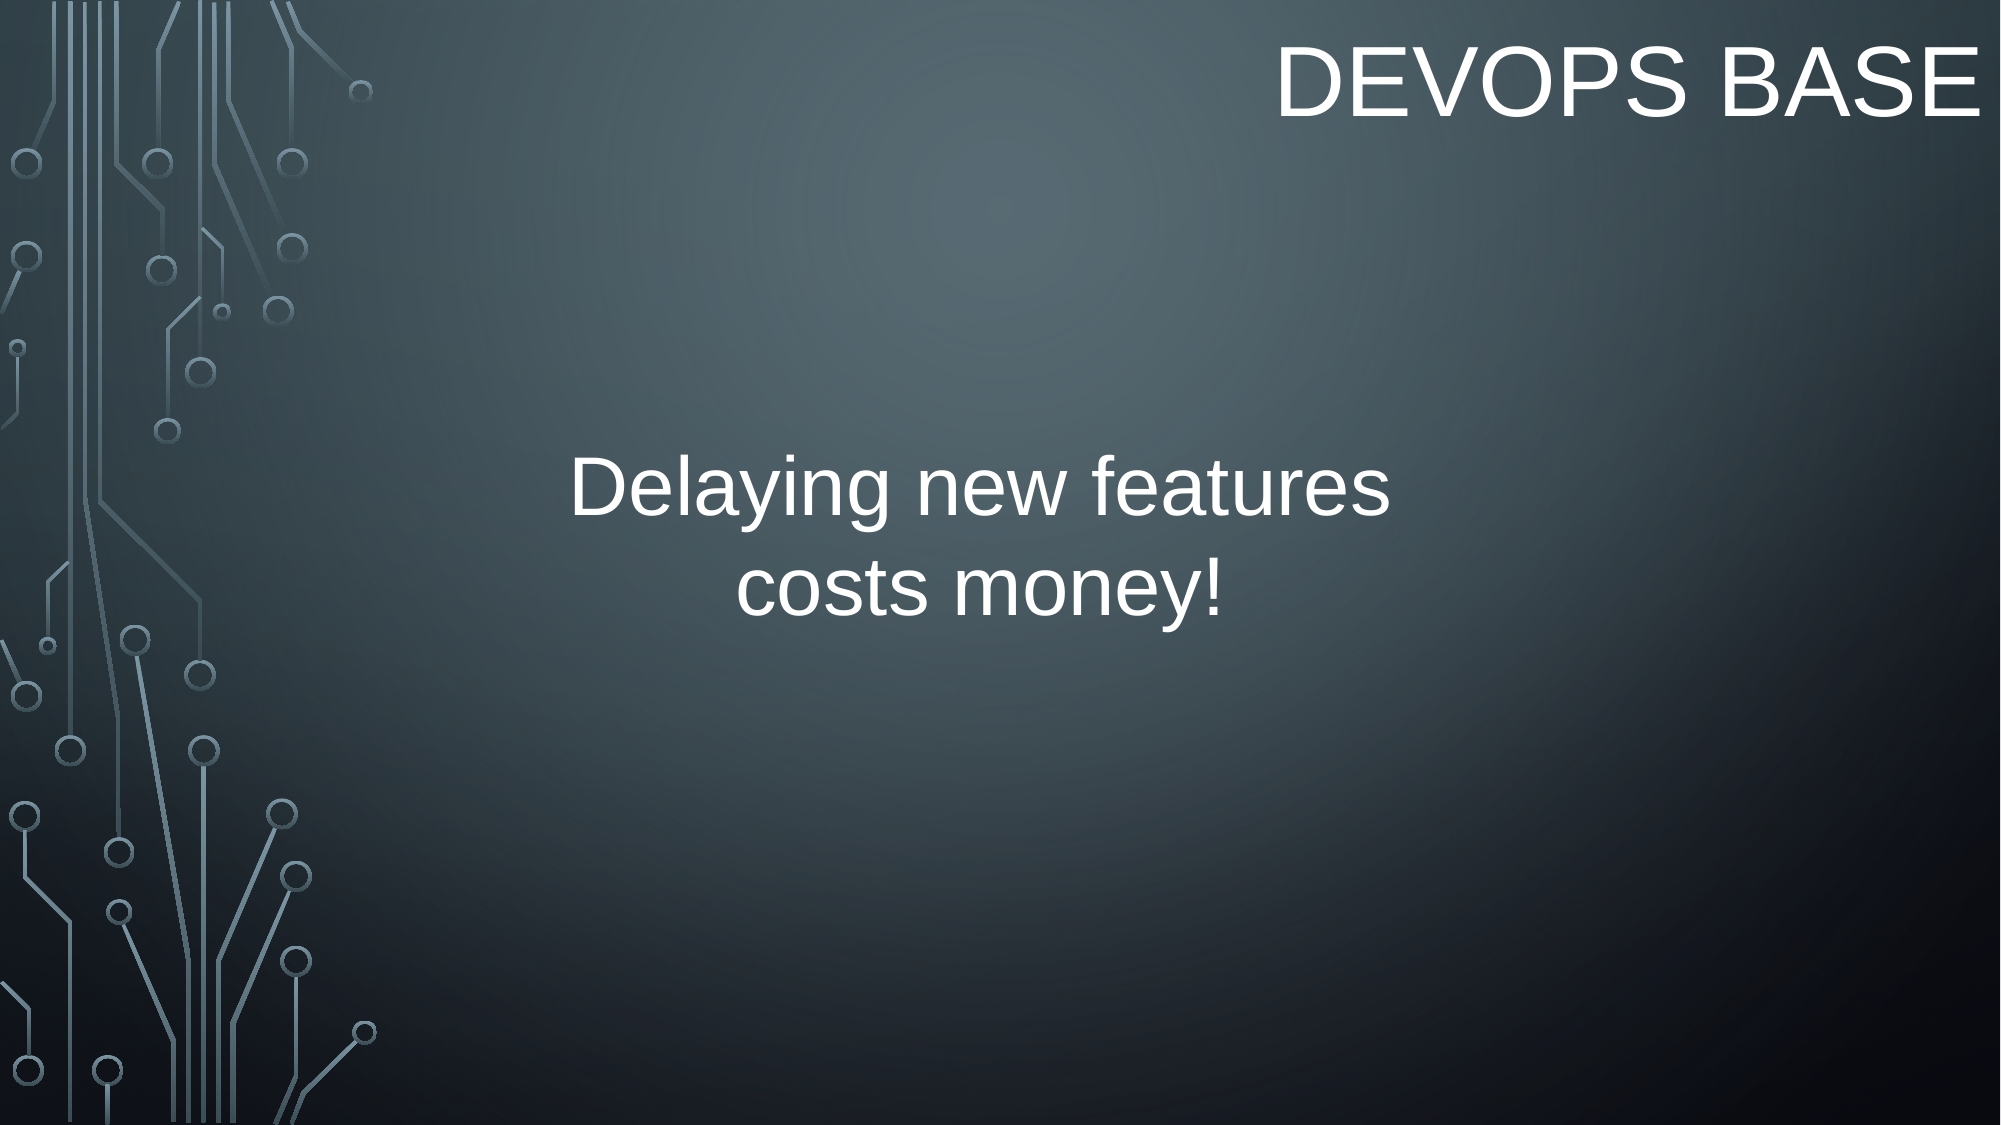

# Devops BASE
Delaying new features costs money!